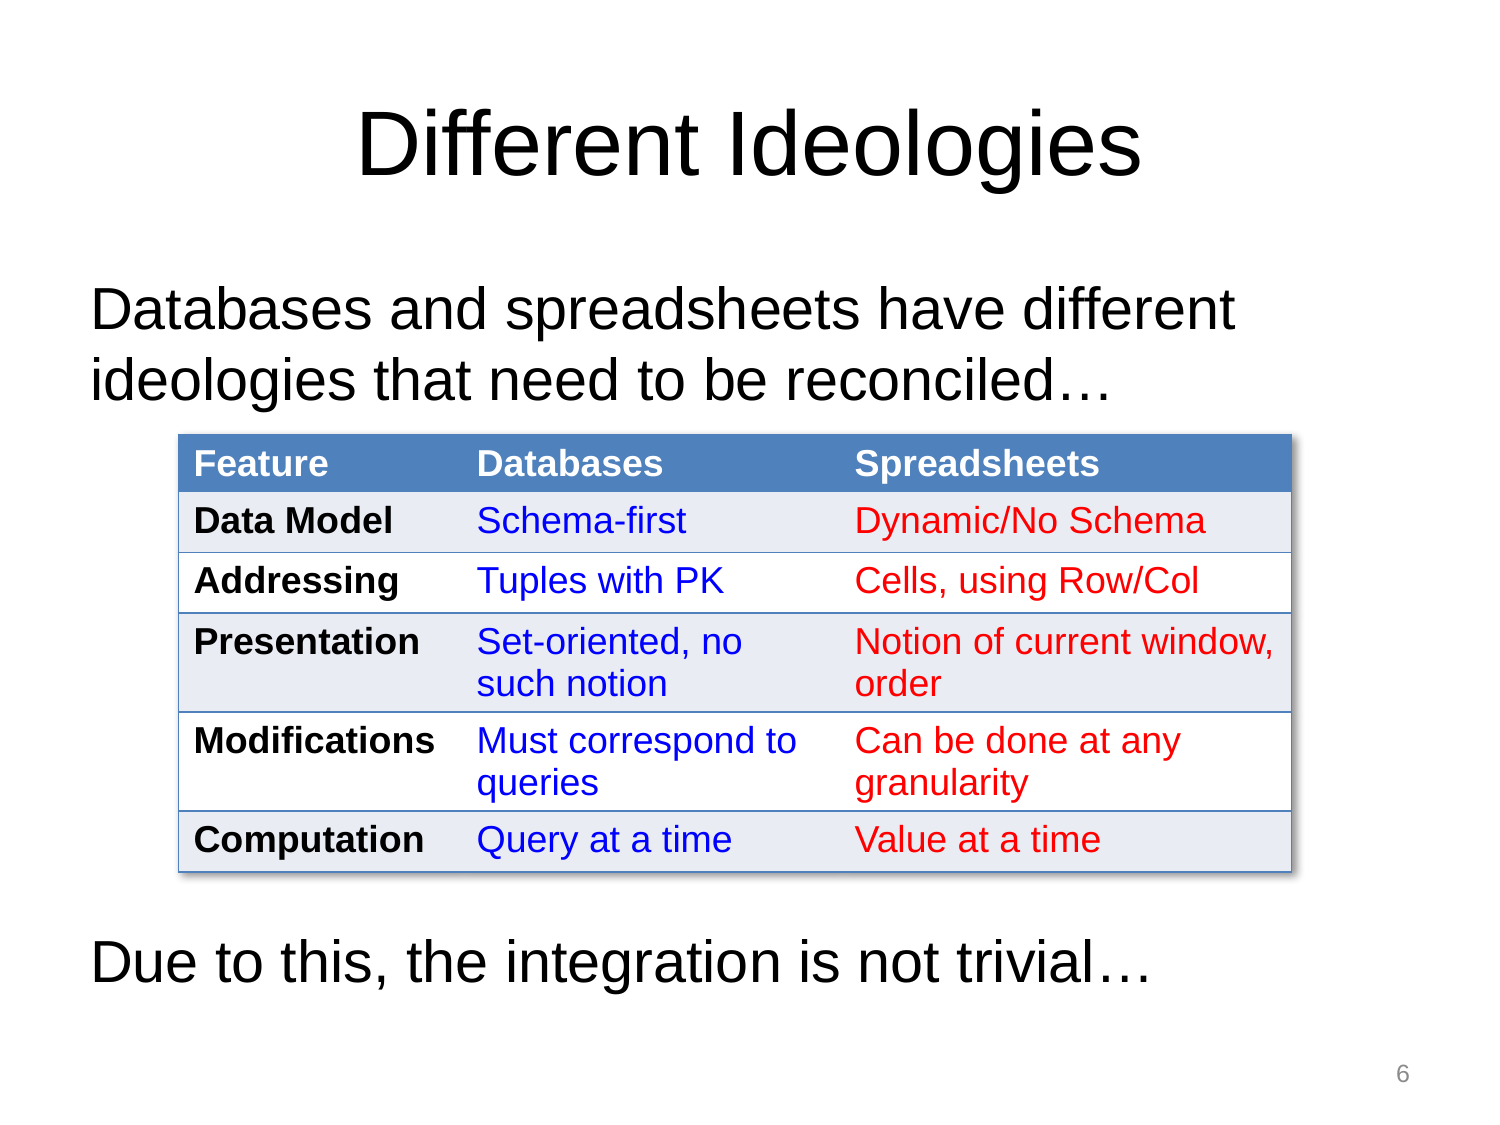

# Different Ideologies
Databases and spreadsheets have different ideologies that need to be reconciled…

Due to this, the integration is not trivial…

| Feature | Databases | Spreadsheets |
| --- | --- | --- |
| Data Model | Schema-first | Dynamic/No Schema |
| Addressing | Tuples with PK | Cells, using Row/Col |
| Presentation | Set-oriented, no such notion | Notion of current window, order |
| Modifications | Must correspond to queries | Can be done at any granularity |
| Computation | Query at a time | Value at a time |
6